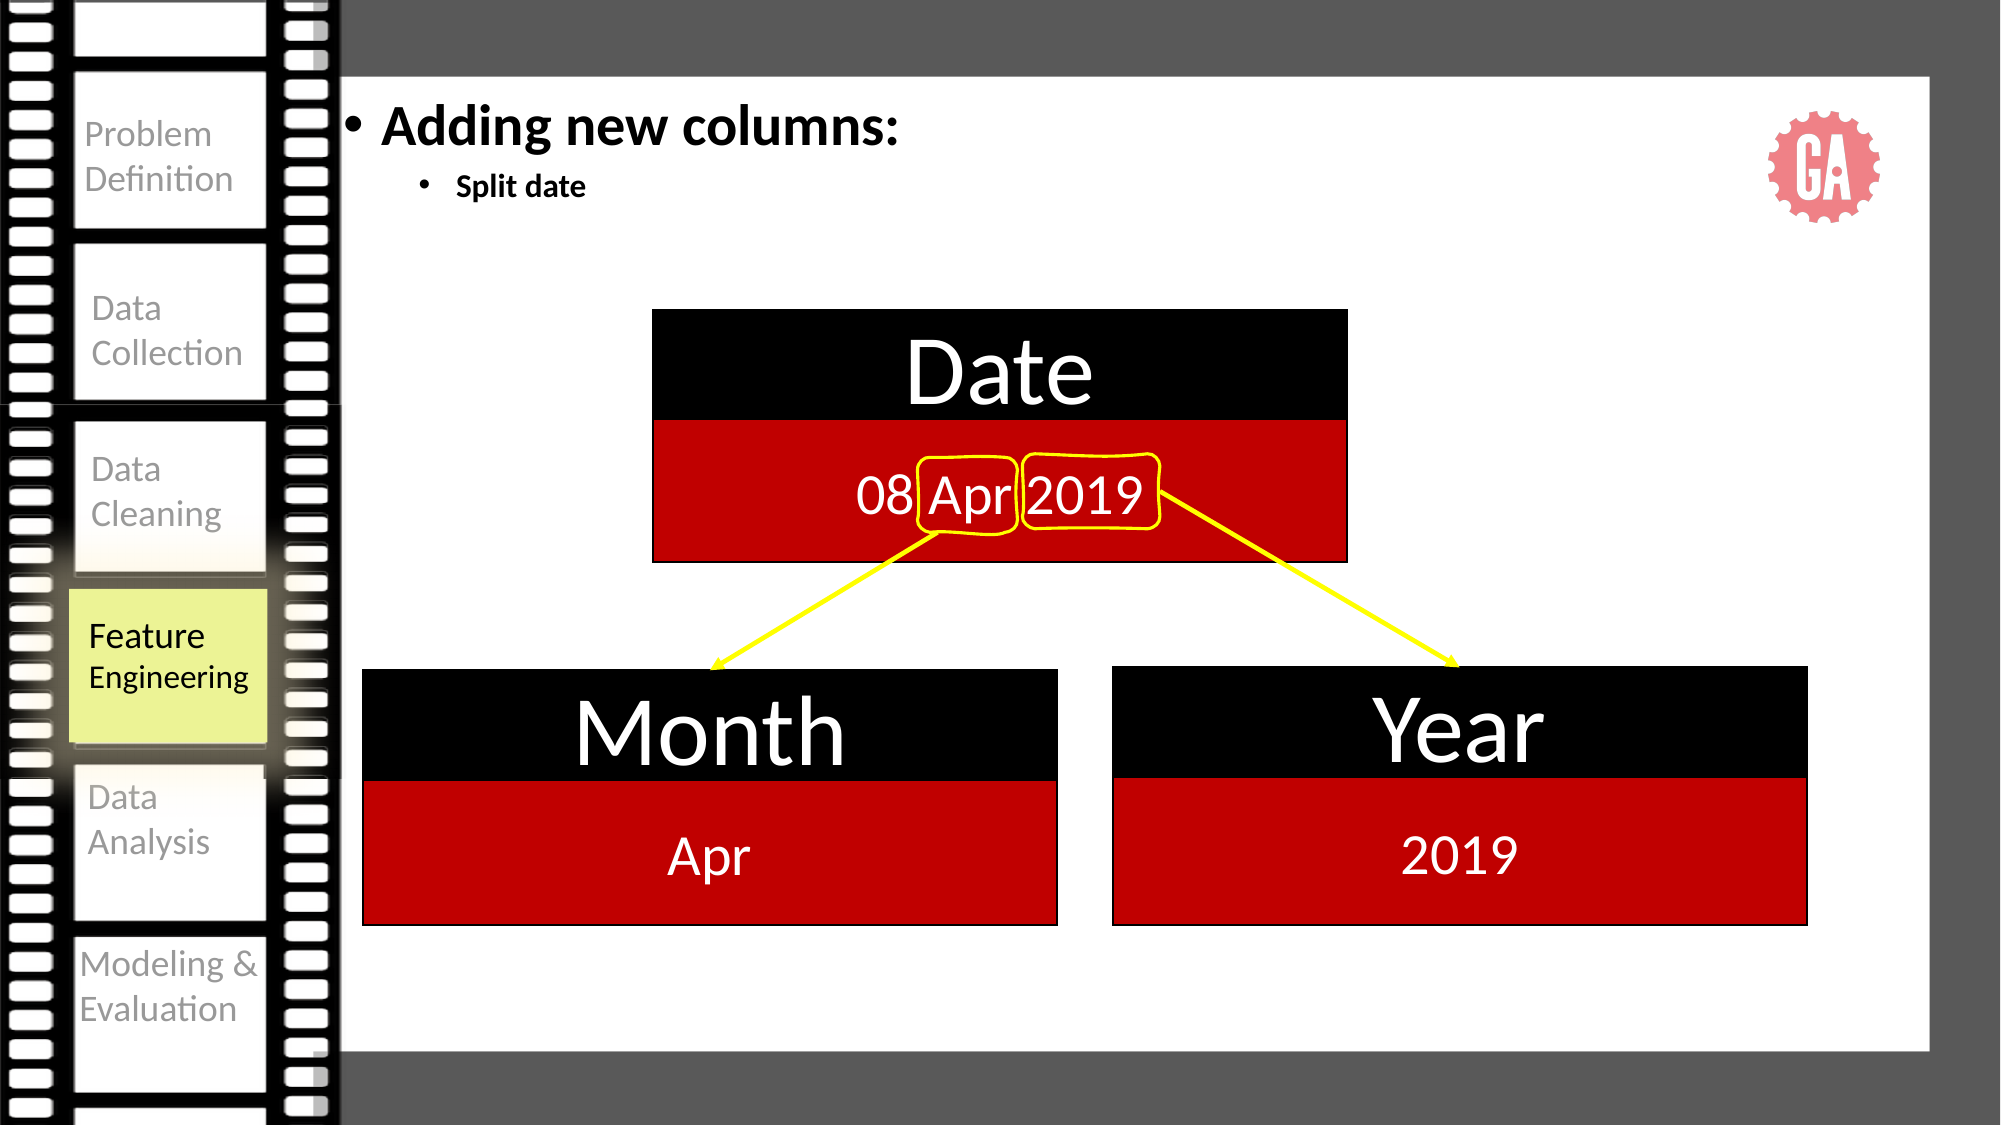

Adding new columns:
Split date

Date
08 Apr 2019

Year
Month
2019
Apr